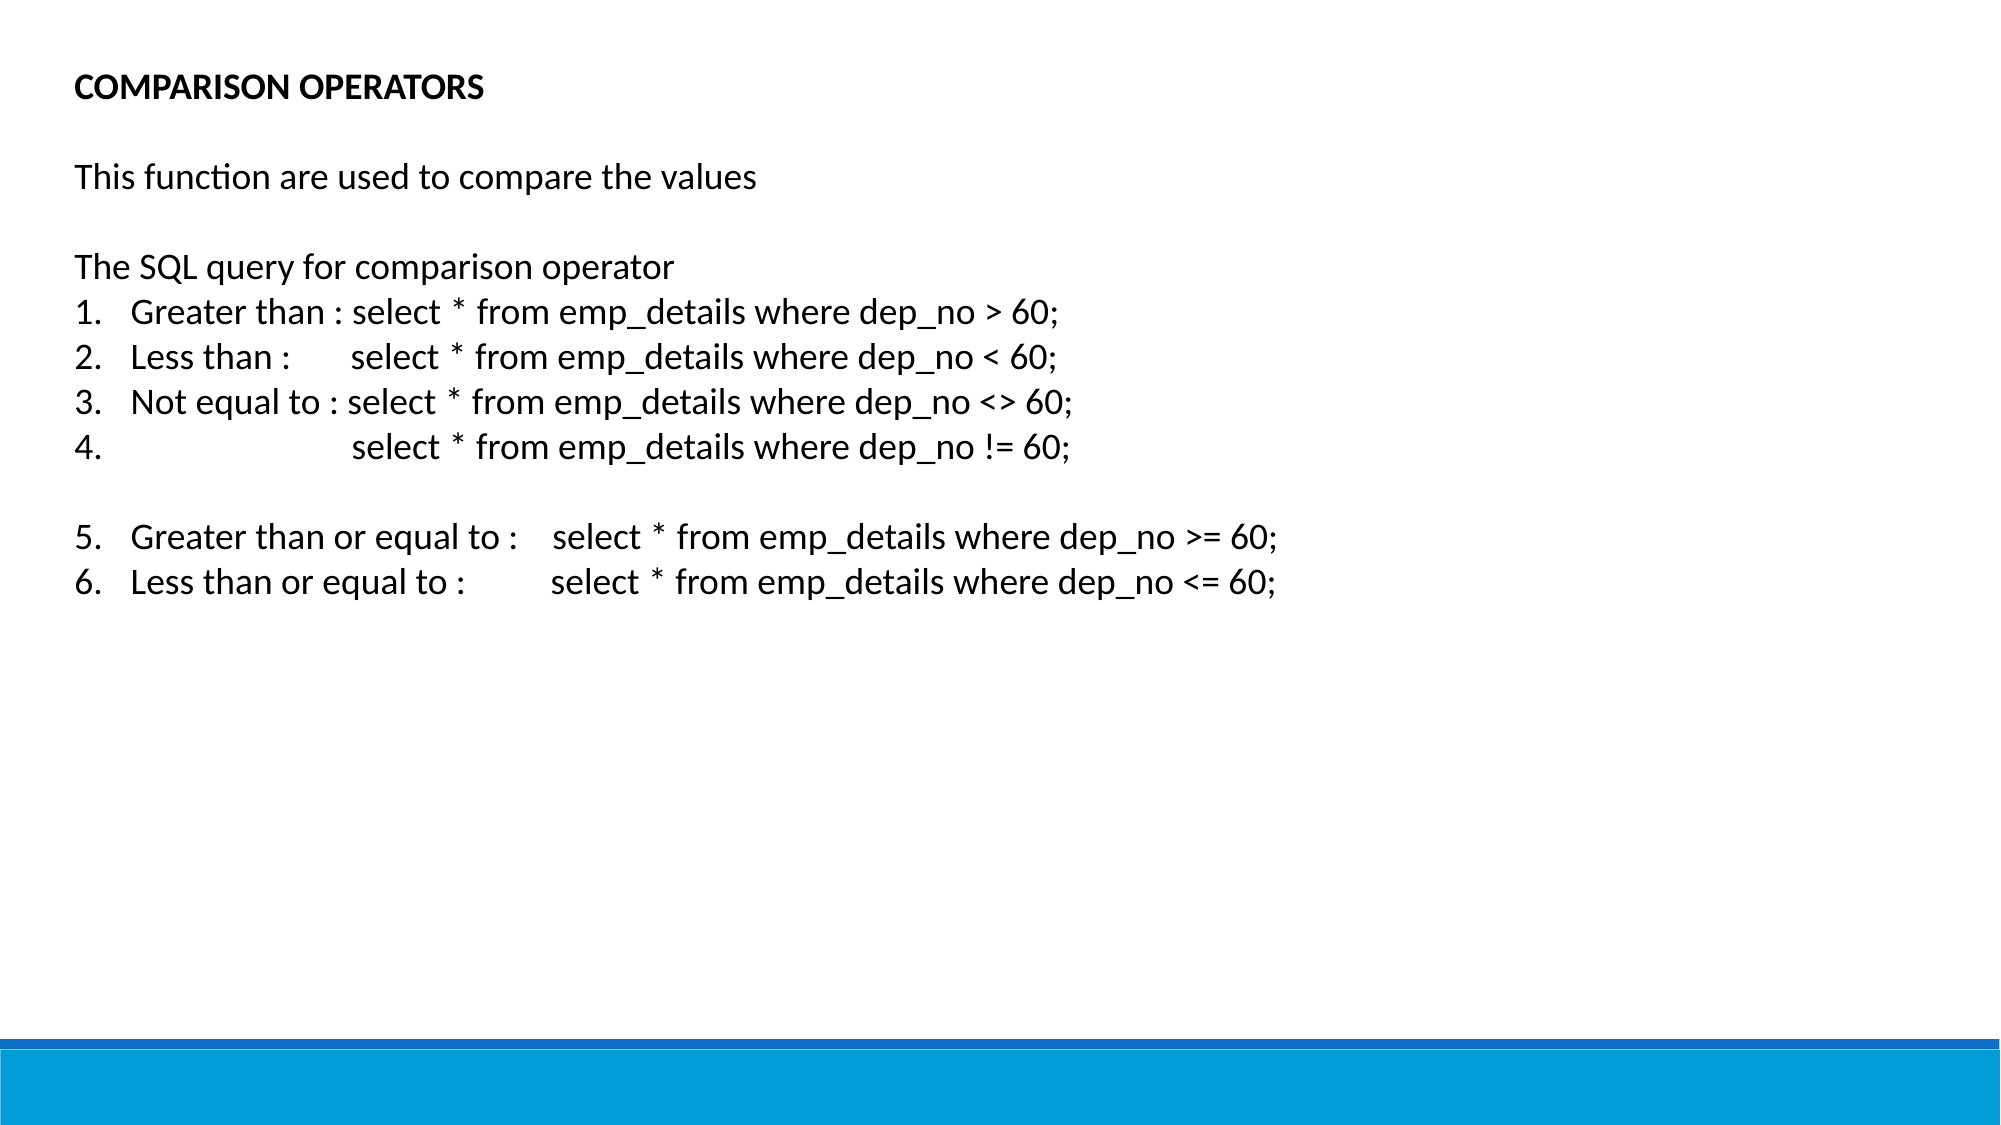

COMPARISON OPERATORS

This function are used to compare the values

The SQL query for comparison operator
Greater than : select * from emp_details where dep_no > 60;
Less than :       select * from emp_details where dep_no < 60;
Not equal to : select * from emp_details where dep_no <> 60;
                          select * from emp_details where dep_no != 60;

Greater than or equal to :    select * from emp_details where dep_no >= 60;
Less than or equal to :          select * from emp_details where dep_no <= 60;